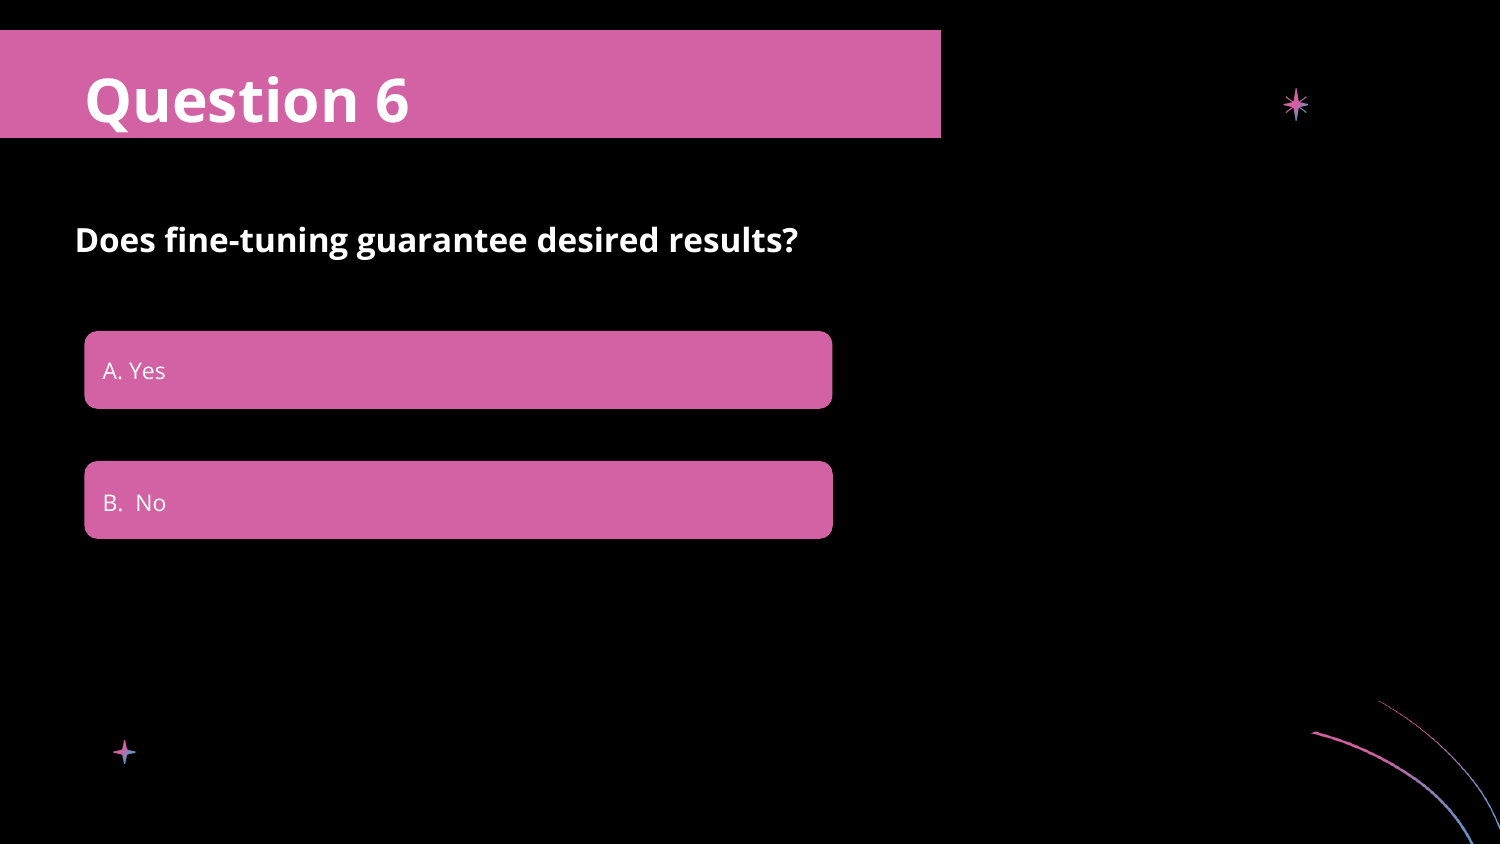

Question 6

Does fine-tuning guarantee desired results?
A. Yes

B.  No